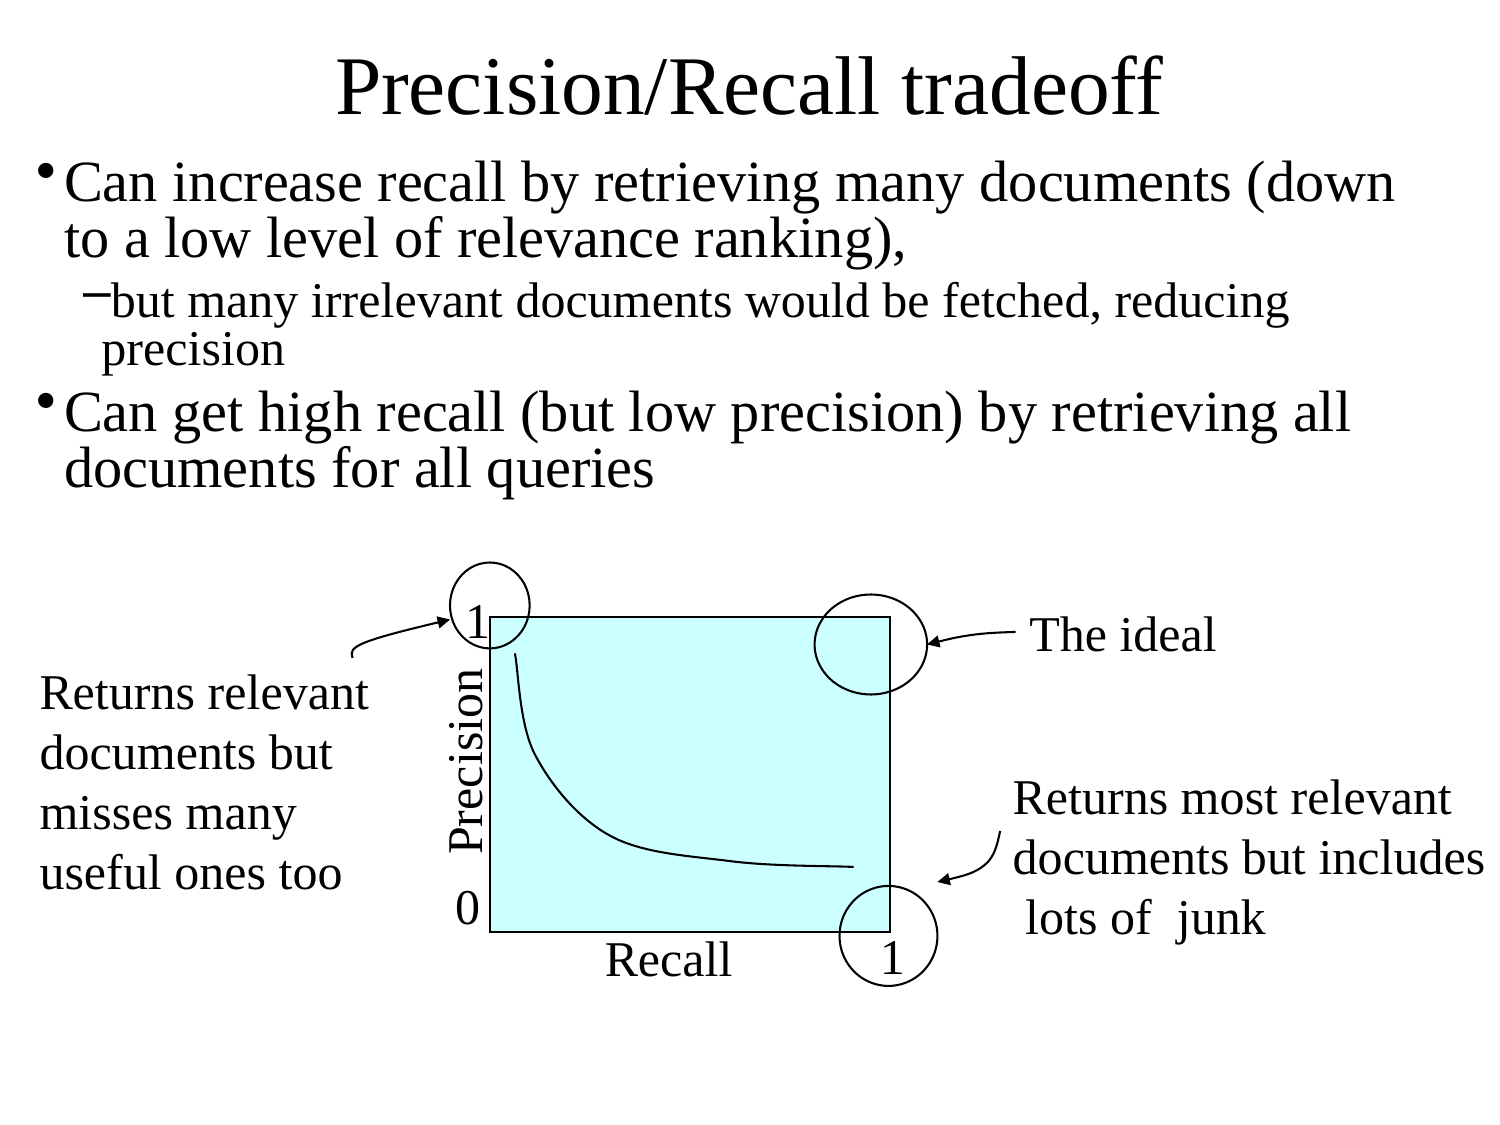

# Precision/Recall tradeoff
Can increase recall by retrieving many documents (down to a low level of relevance ranking),
but many irrelevant documents would be fetched, reducing precision
Can get high recall (but low precision) by retrieving all documents for all queries

1

The ideal

Returns relevant documents but
misses many useful ones too

Precision
Returns most relevant
documents but includes
 lots of  junk

0

1
Recall
148